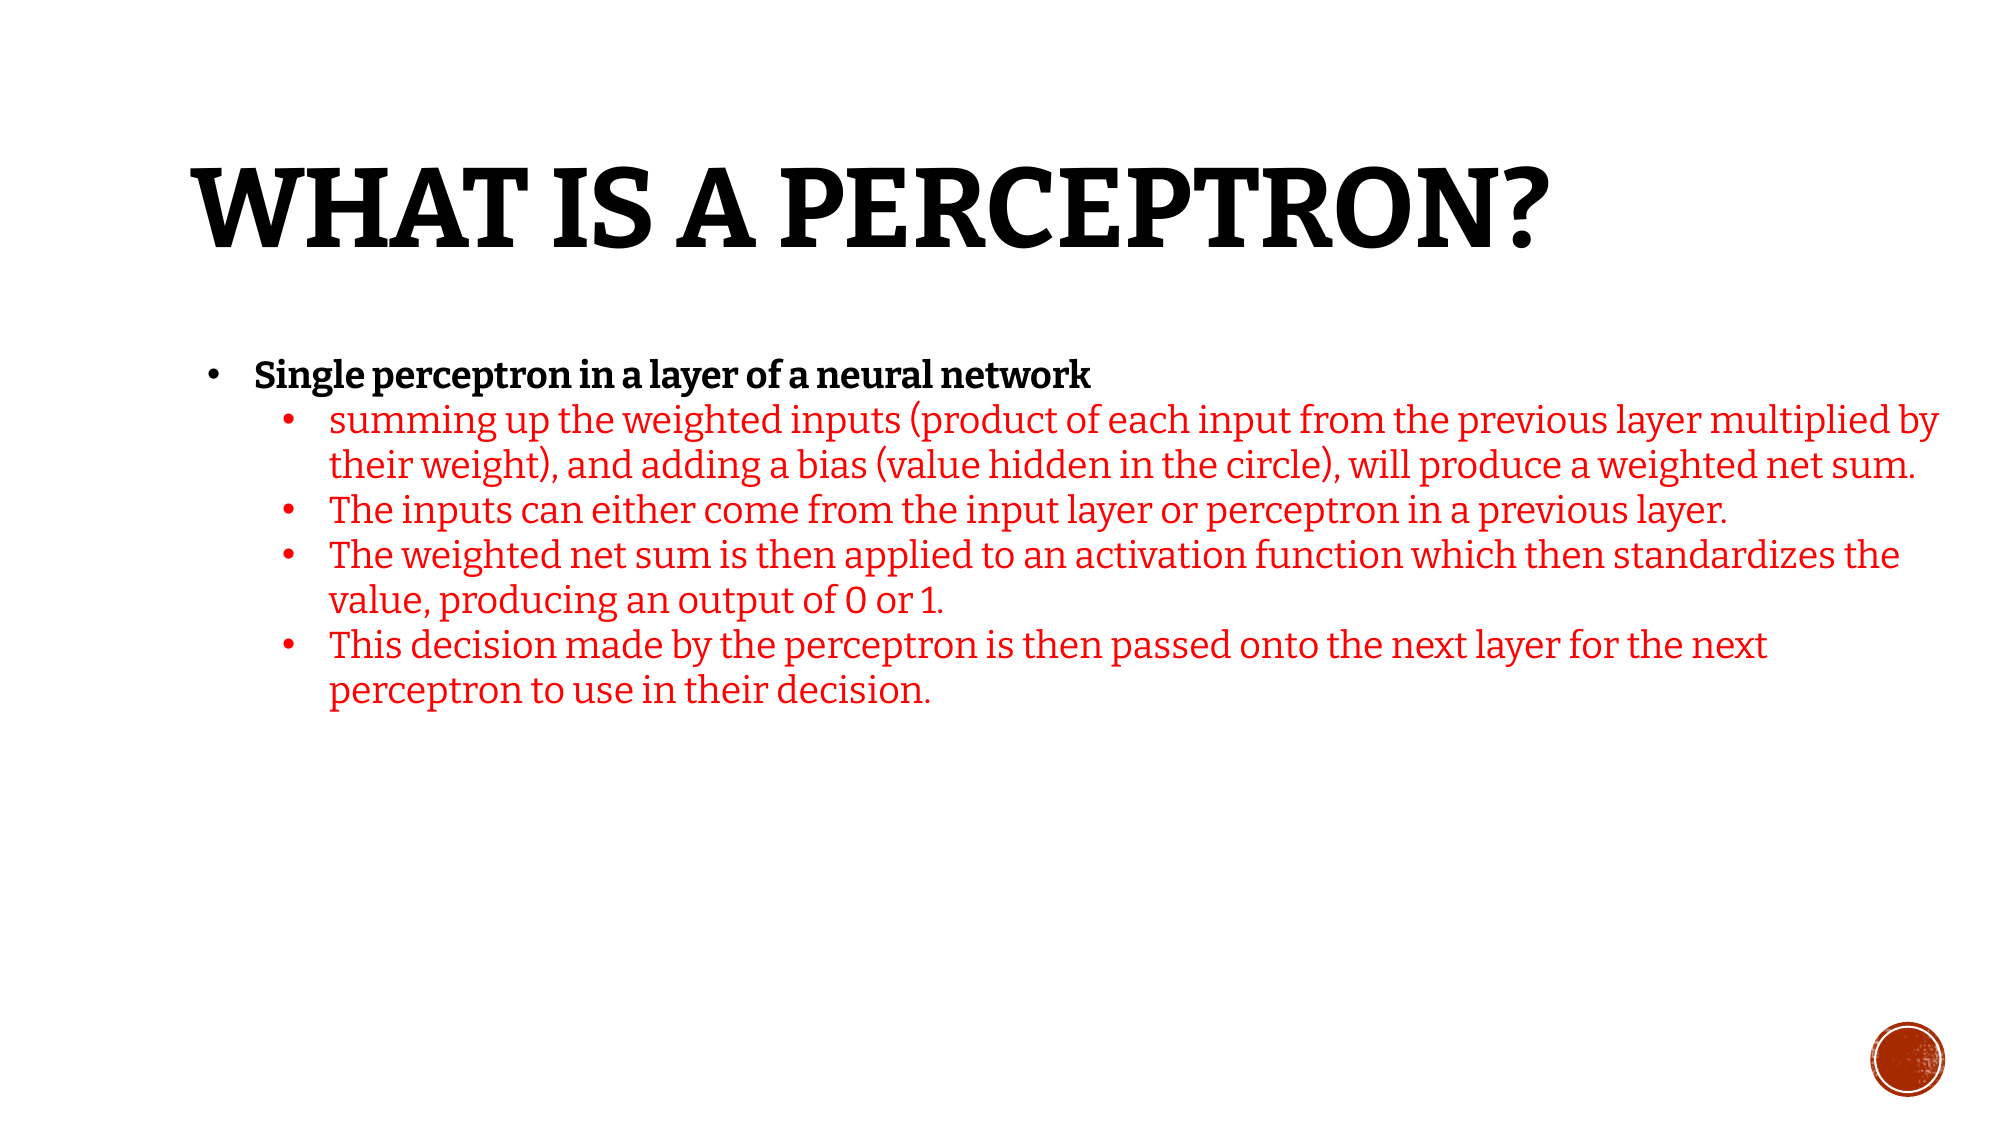

# What is a perceptron?
Single perceptron in a layer of a neural network
summing up the weighted inputs (product of each input from the previous layer multiplied by their weight), and adding a bias (value hidden in the circle), will produce a weighted net sum.
The inputs can either come from the input layer or perceptron in a previous layer.
The weighted net sum is then applied to an activation function which then standardizes the value, producing an output of 0 or 1.
This decision made by the perceptron is then passed onto the next layer for the next perceptron to use in their decision.